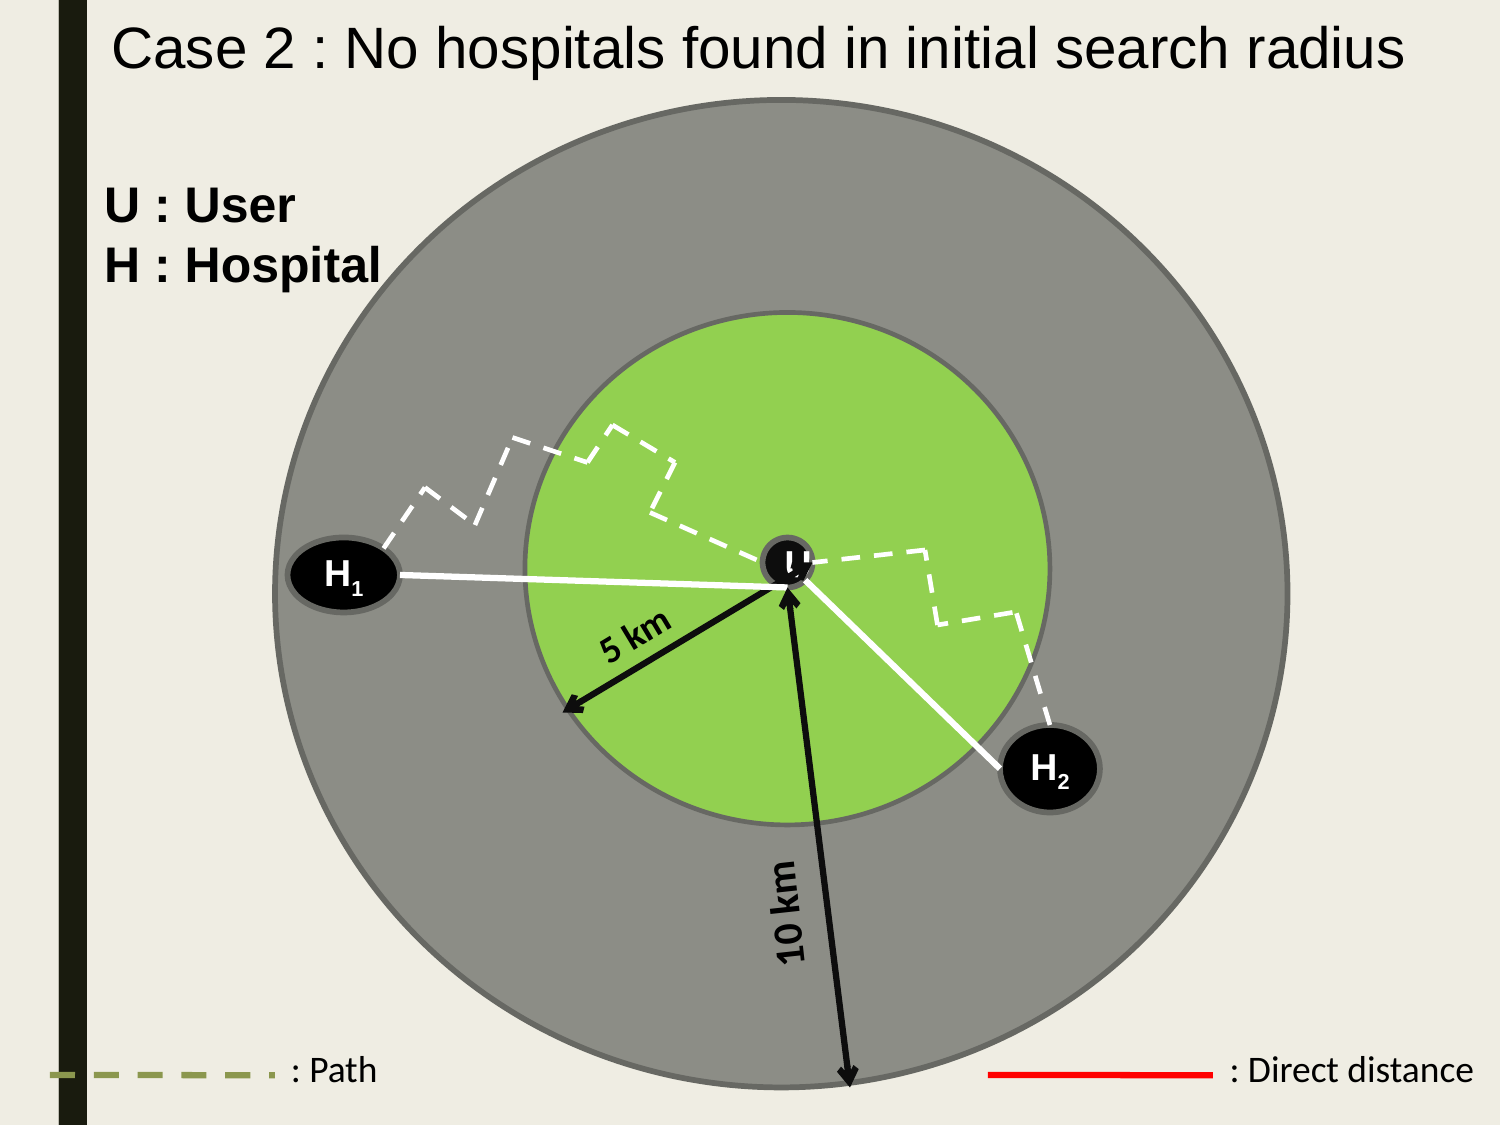

Case 2 : No hospitals found in initial search radius

U : User
H : Hospital

H1
U
5 km
H2
10 km
: Path
: Direct distance